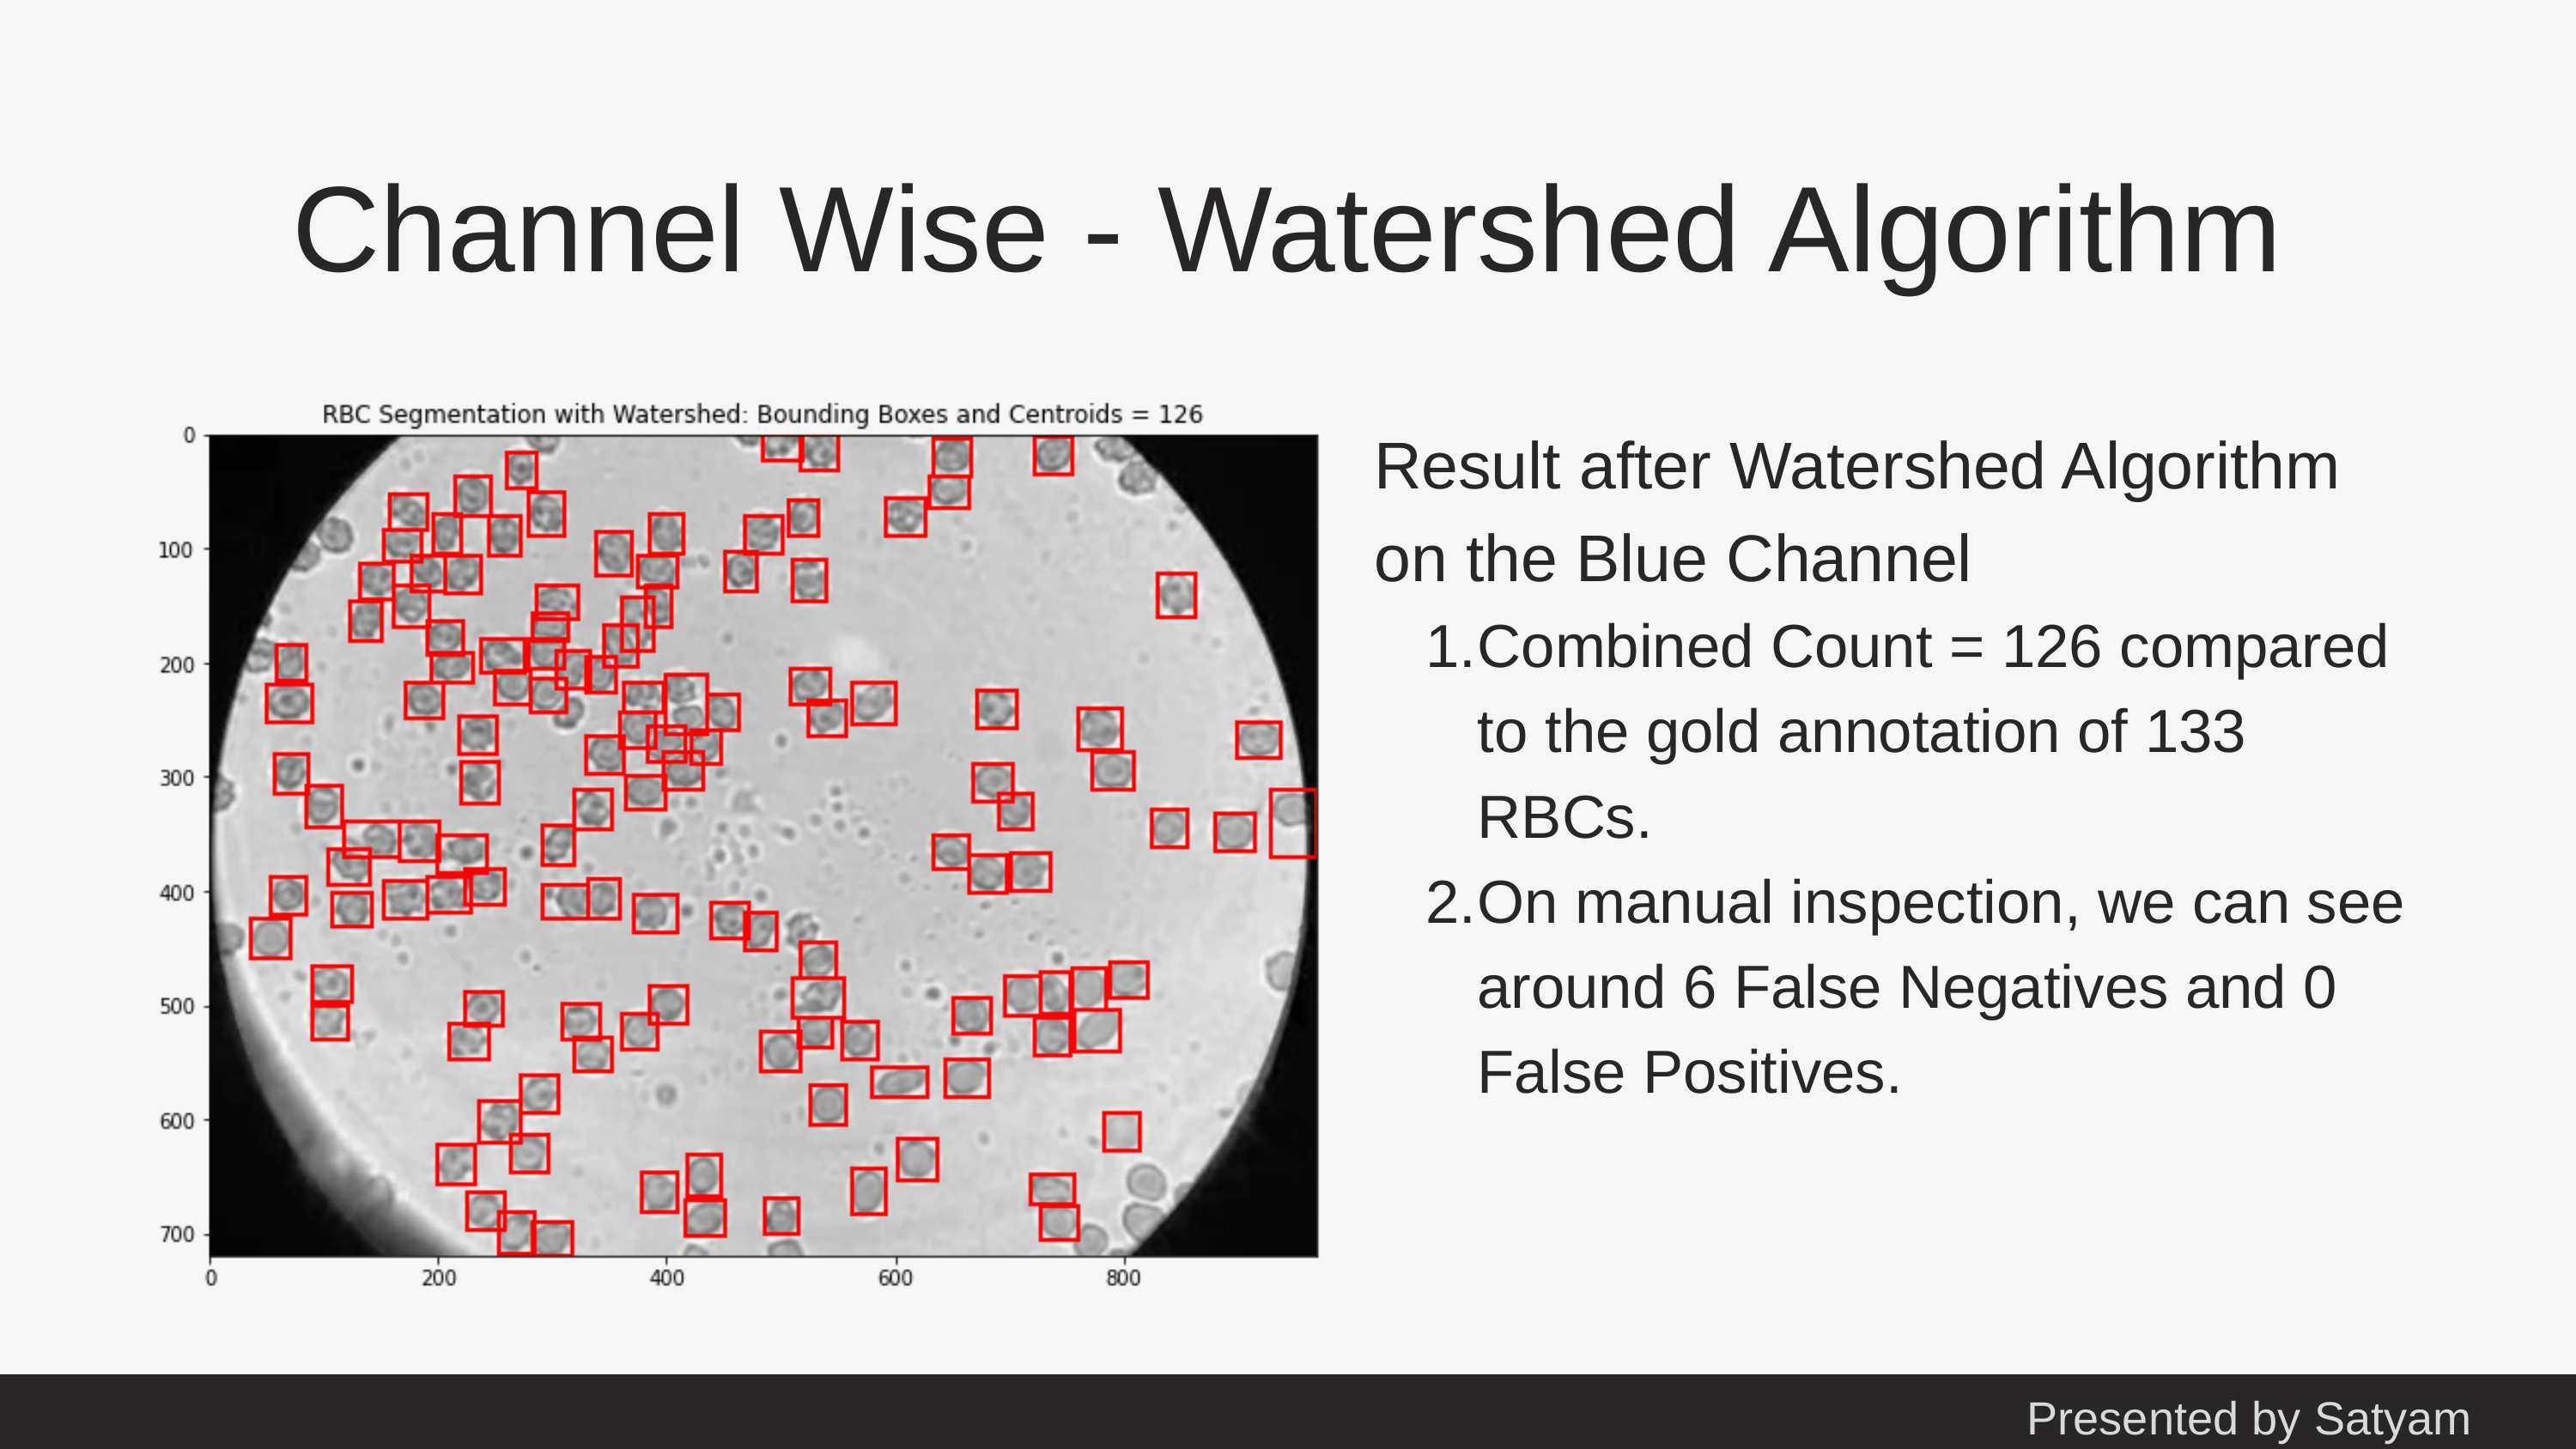

Channel Wise - Watershed Algorithm

Result after Watershed Algorithm on the Blue Channel
Combined Count = 126 compared to the gold annotation of 133 RBCs.
On manual inspection, we can see around 6 False Negatives and 0 False Positives.

Presented by Satyam Agrawal